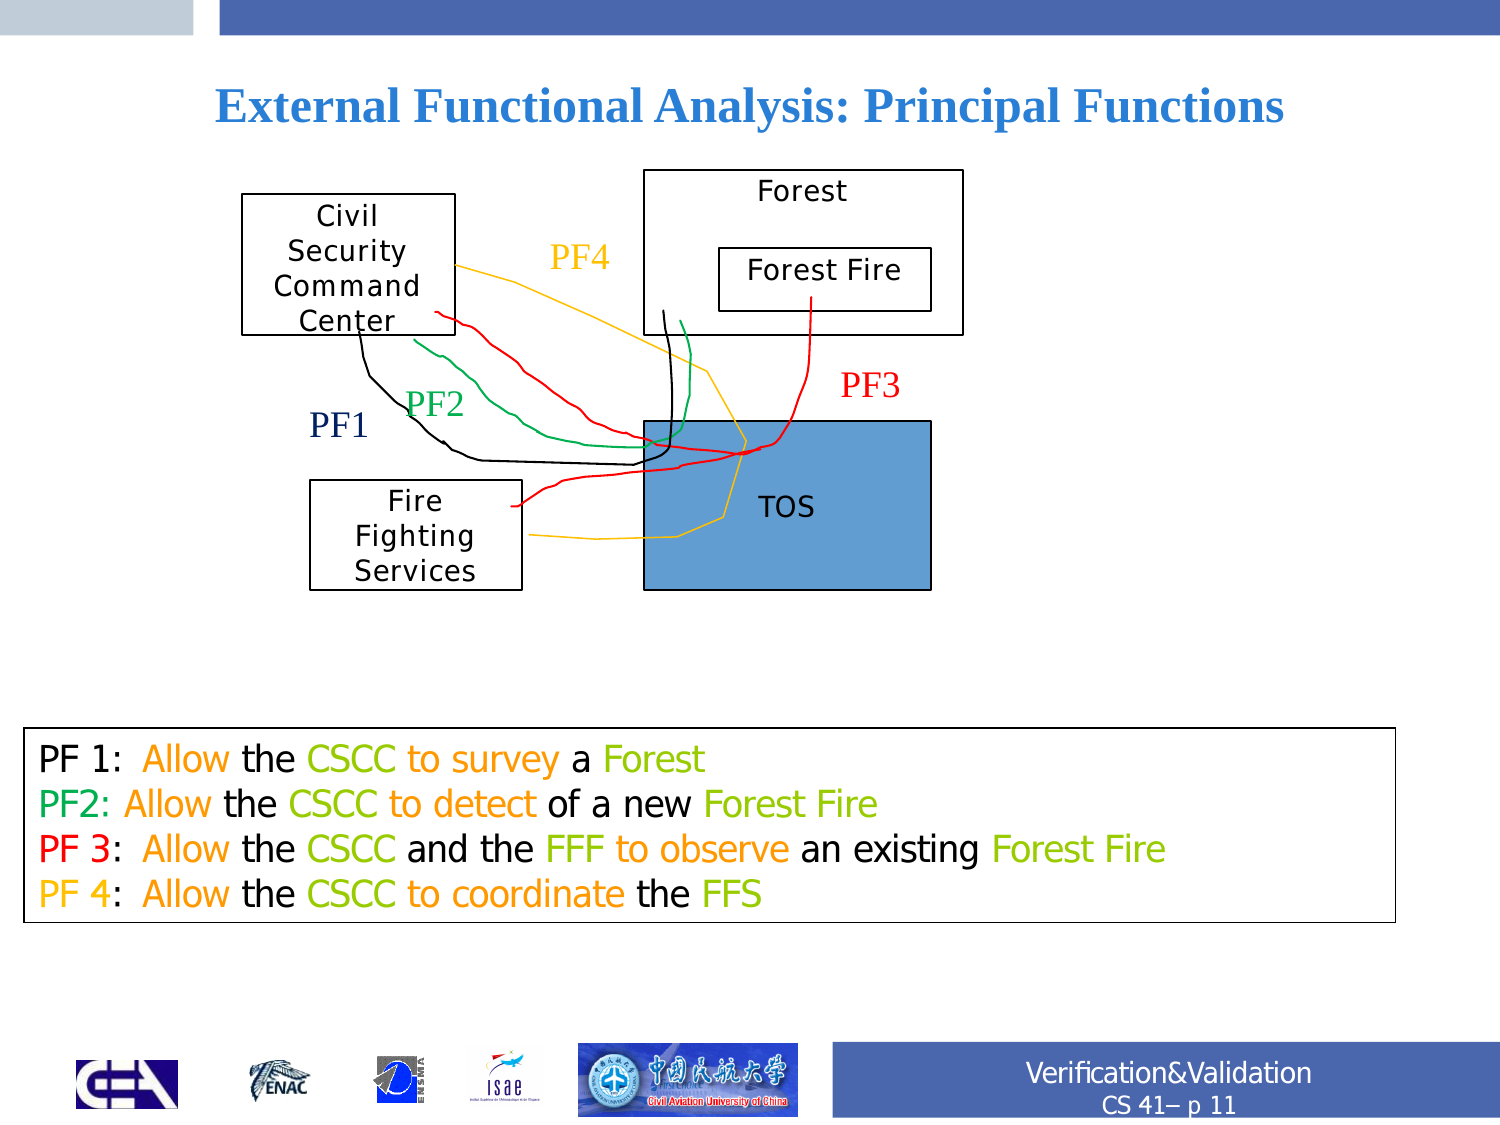

# External Functional Analysis: Principal Functions
Forest
Civil
Security
Command
Center
PF4
Forest Fire

PF3
PF2
PF1
TOS

Fire
Fighting
Services
PF 1:	Allow the CSCC to survey a Forest
PF2: Allow the CSCC to detect of a new Forest Fire
PF 3:	Allow the CSCC and the FFF to observe an existing Forest Fire
PF 4:	Allow the CSCC to coordinate the FFS